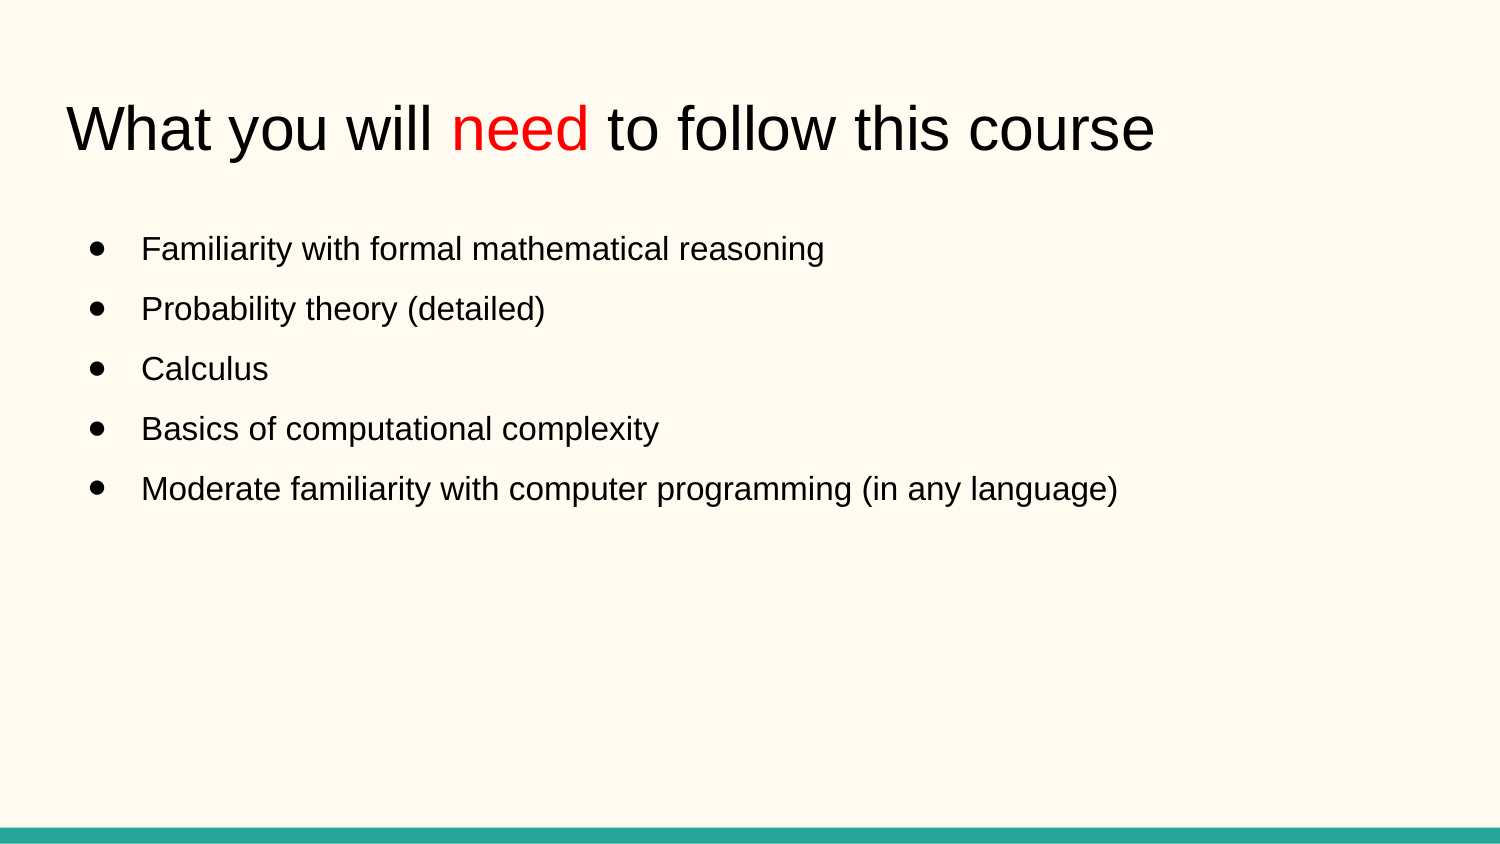

# What you will need to follow this course
Familiarity with formal mathematical reasoning
Probability theory (detailed)
Calculus
Basics of computational complexity
Moderate familiarity with computer programming (in any language)